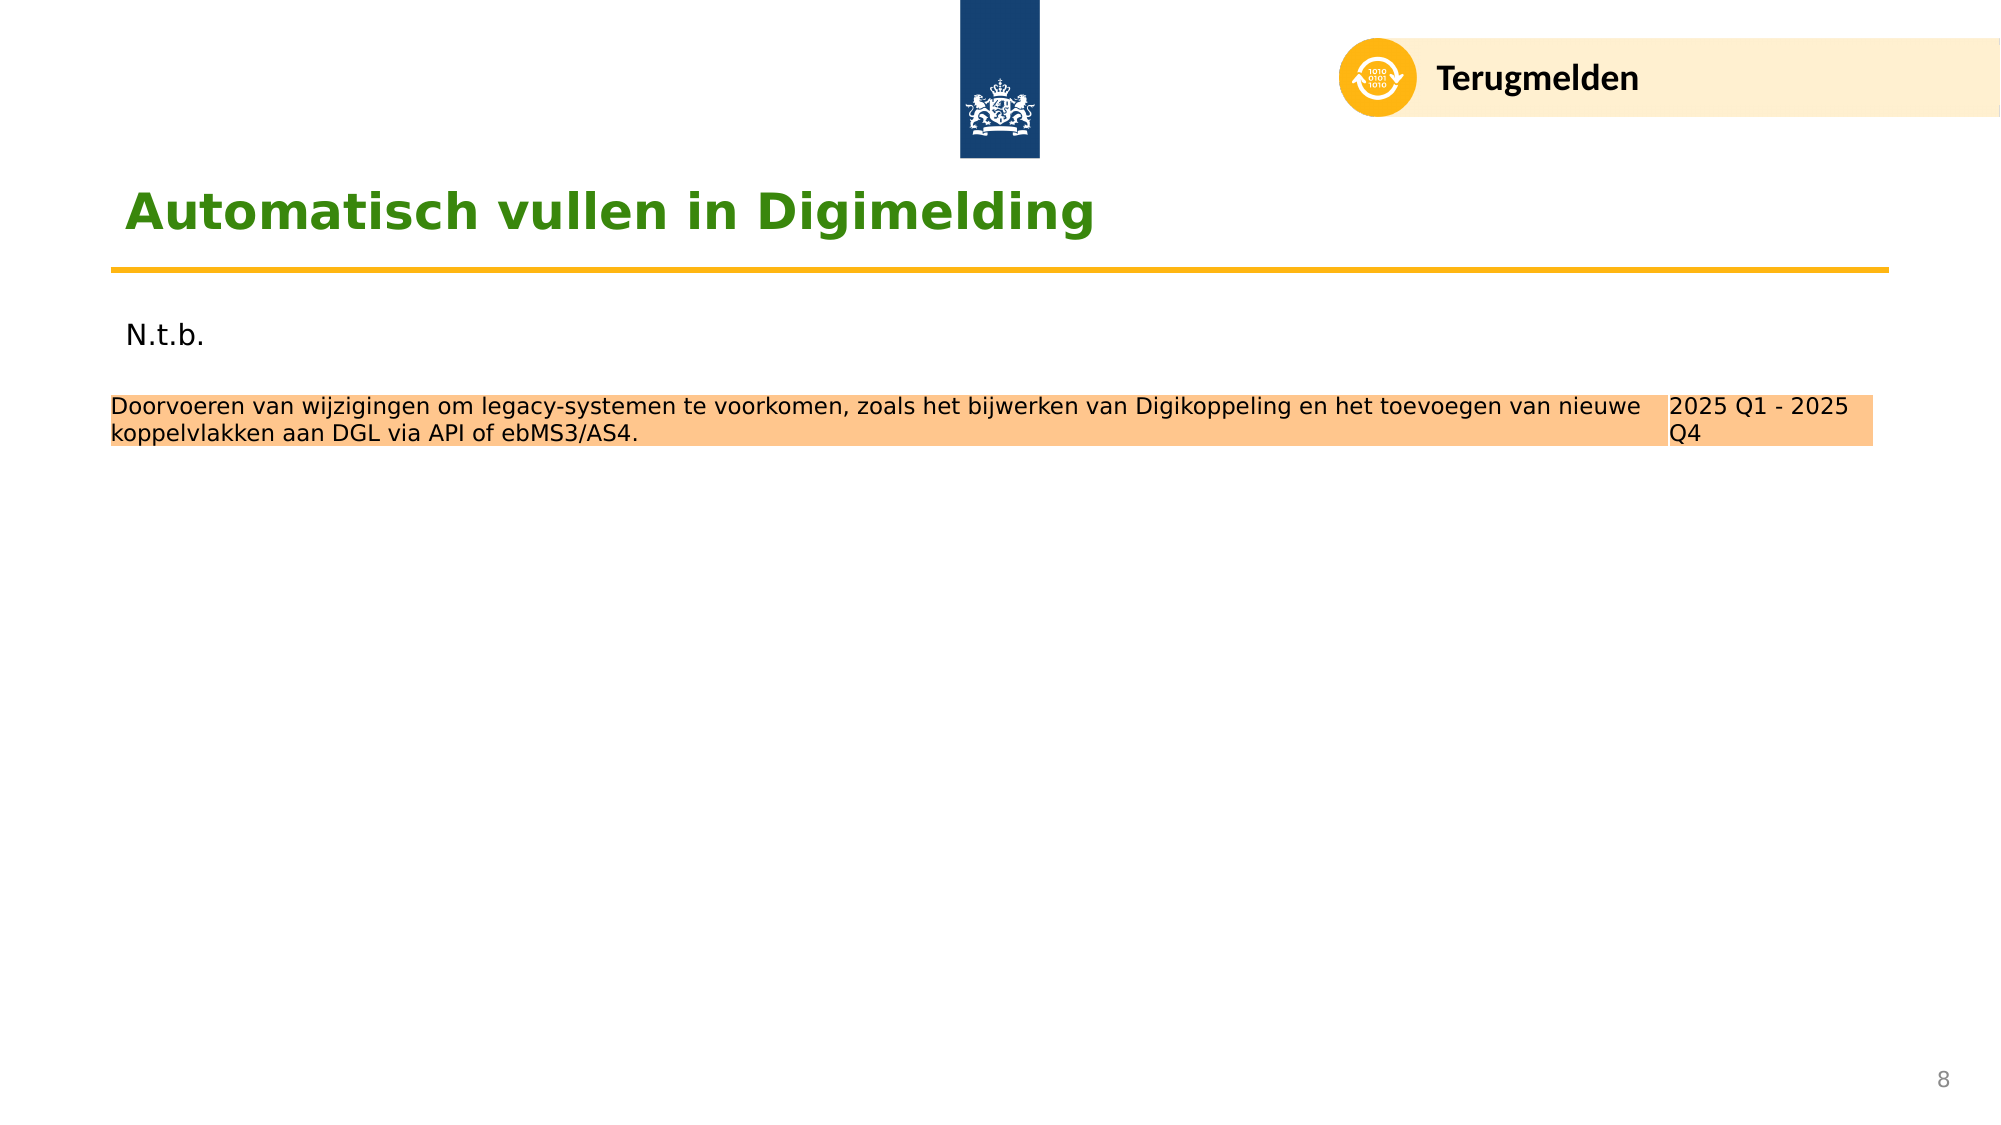

Terugmelden
Automatisch vullen in Digimelding

N.t.b.
| Doorvoeren van wijzigingen om legacy-systemen te voorkomen, zoals het bijwerken van Digikoppeling en het toevoegen van nieuwe koppelvlakken aan DGL via API of ebMS3/AS4. | 2025 Q1 - 2025 Q4 |
| --- | --- |
8